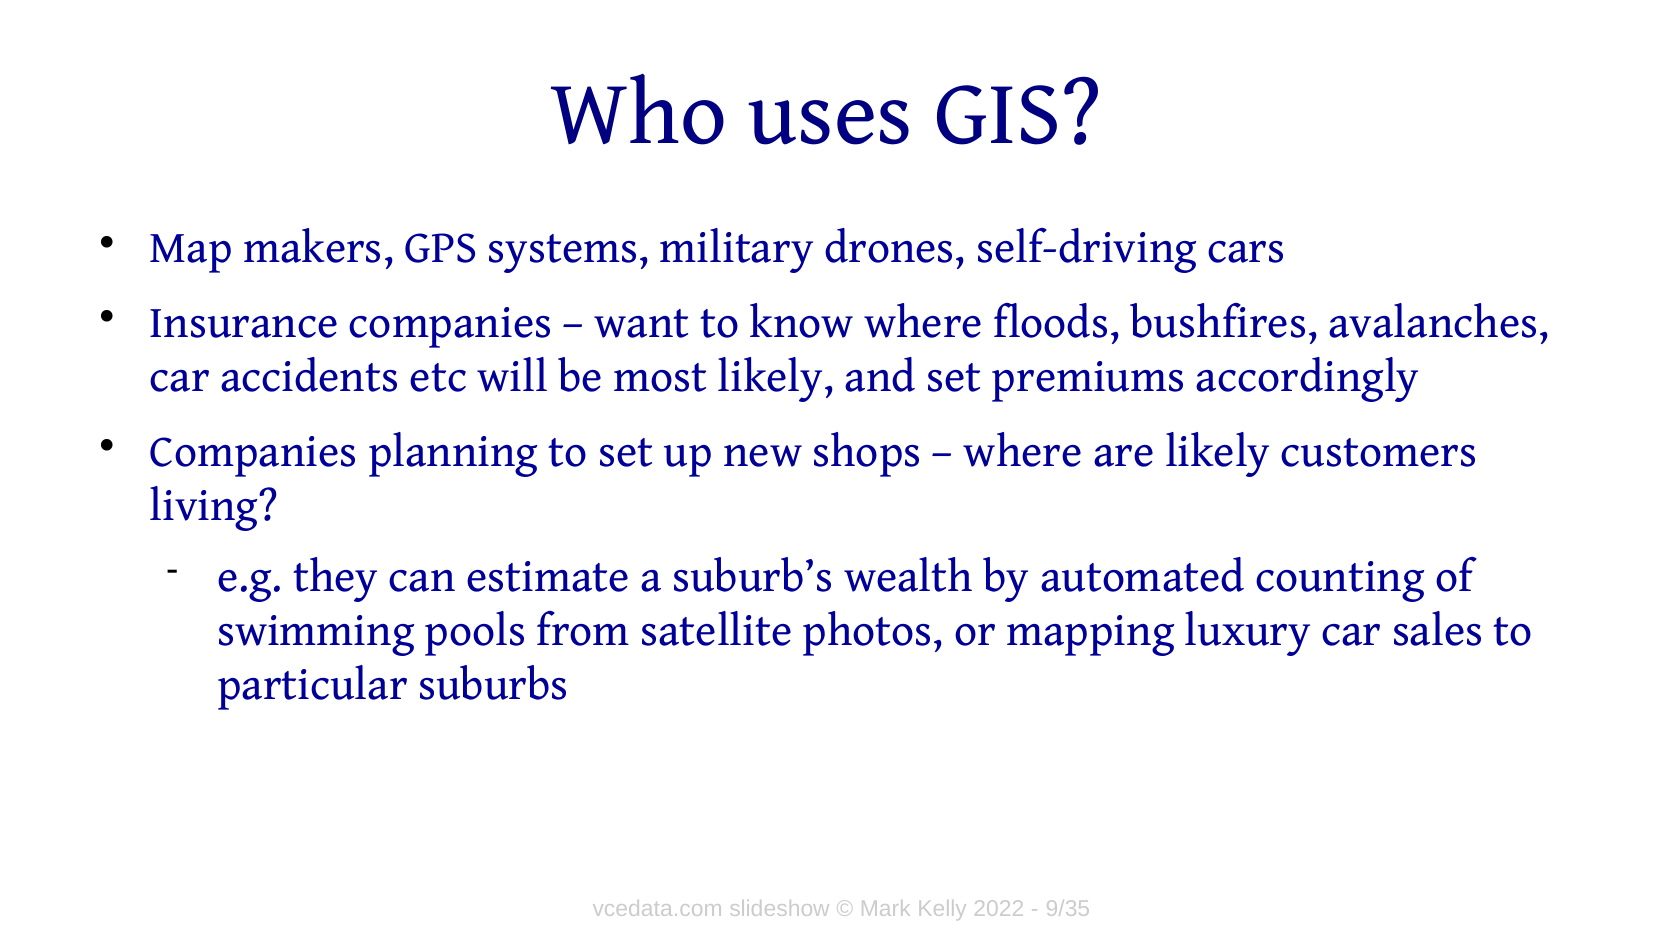

# Who uses GIS?
Map makers, GPS systems, military drones, self-driving cars
Insurance companies – want to know where floods, bushfires, avalanches, car accidents etc will be most likely, and set premiums accordingly
Companies planning to set up new shops – where are likely customers living?
e.g. they can estimate a suburb’s wealth by automated counting of swimming pools from satellite photos, or mapping luxury car sales to particular suburbs

vcedata.com slideshow © Mark Kelly 2022 - 9/35